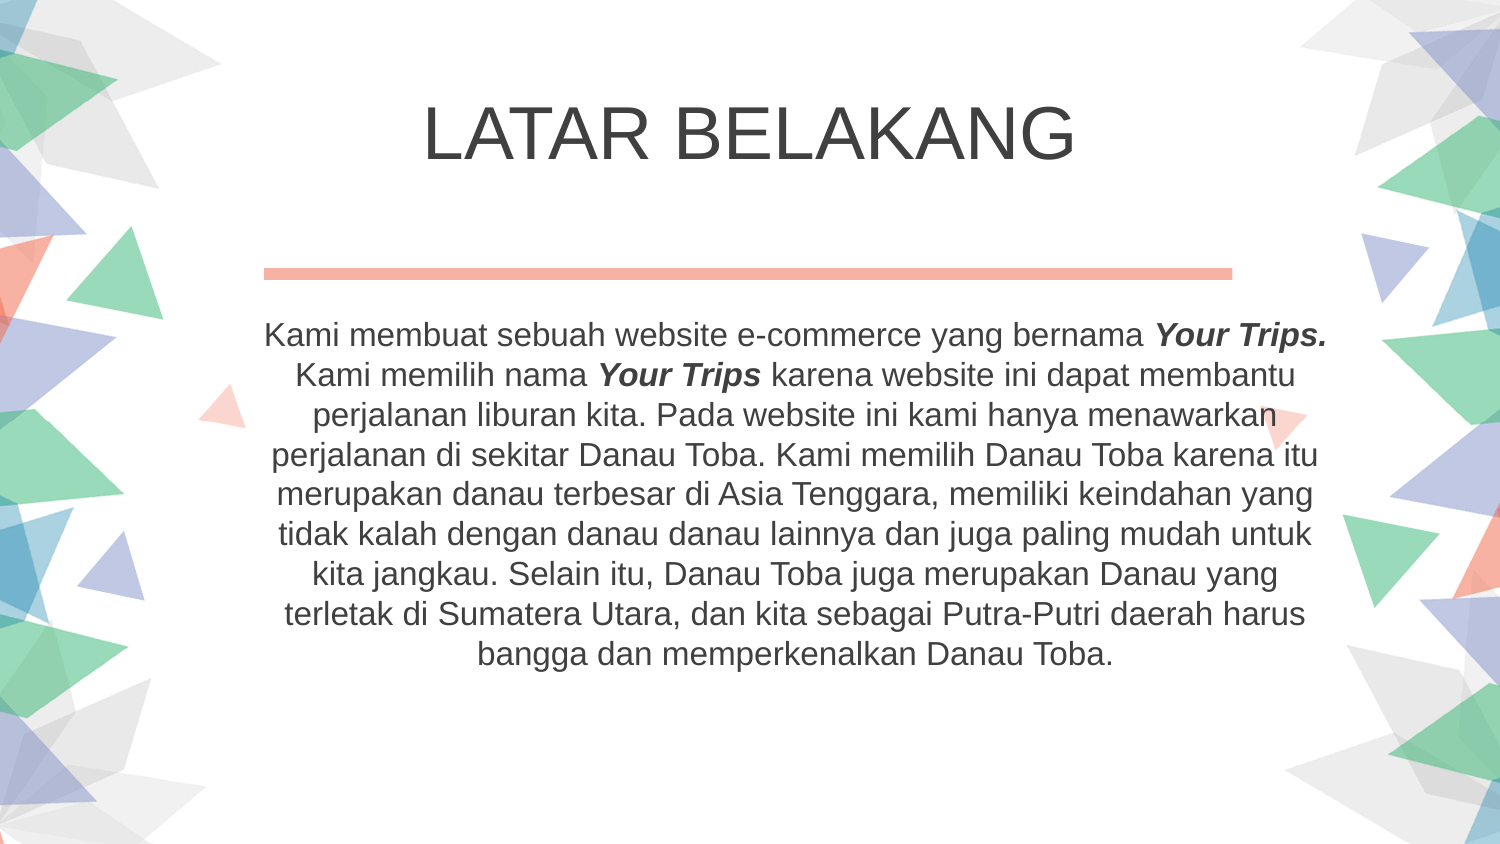

LATAR BELAKANG

Kami membuat sebuah website e-commerce yang bernama Your Trips. Kami memilih nama Your Trips karena website ini dapat membantu perjalanan liburan kita. Pada website ini kami hanya menawarkan perjalanan di sekitar Danau Toba. Kami memilih Danau Toba karena itu merupakan danau terbesar di Asia Tenggara, memiliki keindahan yang tidak kalah dengan danau danau lainnya dan juga paling mudah untuk kita jangkau. Selain itu, Danau Toba juga merupakan Danau yang terletak di Sumatera Utara, dan kita sebagai Putra-Putri daerah harus bangga dan memperkenalkan Danau Toba.